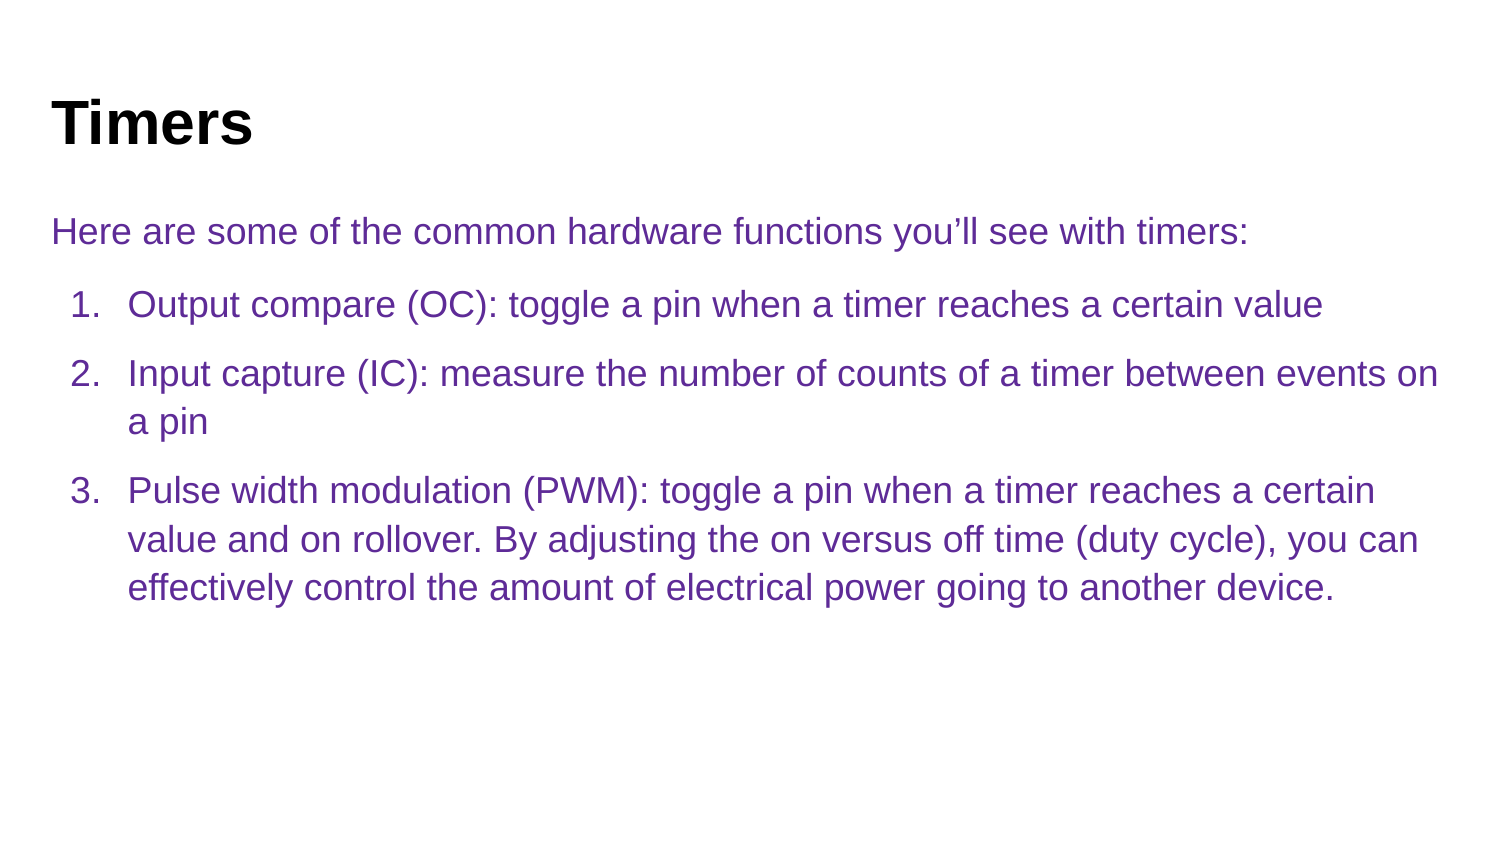

# Timers
Here are some of the common hardware functions you’ll see with timers:
Output compare (OC): toggle a pin when a timer reaches a certain value
Input capture (IC): measure the number of counts of a timer between events on a pin
Pulse width modulation (PWM): toggle a pin when a timer reaches a certain value and on rollover. By adjusting the on versus off time (duty cycle), you can effectively control the amount of electrical power going to another device.